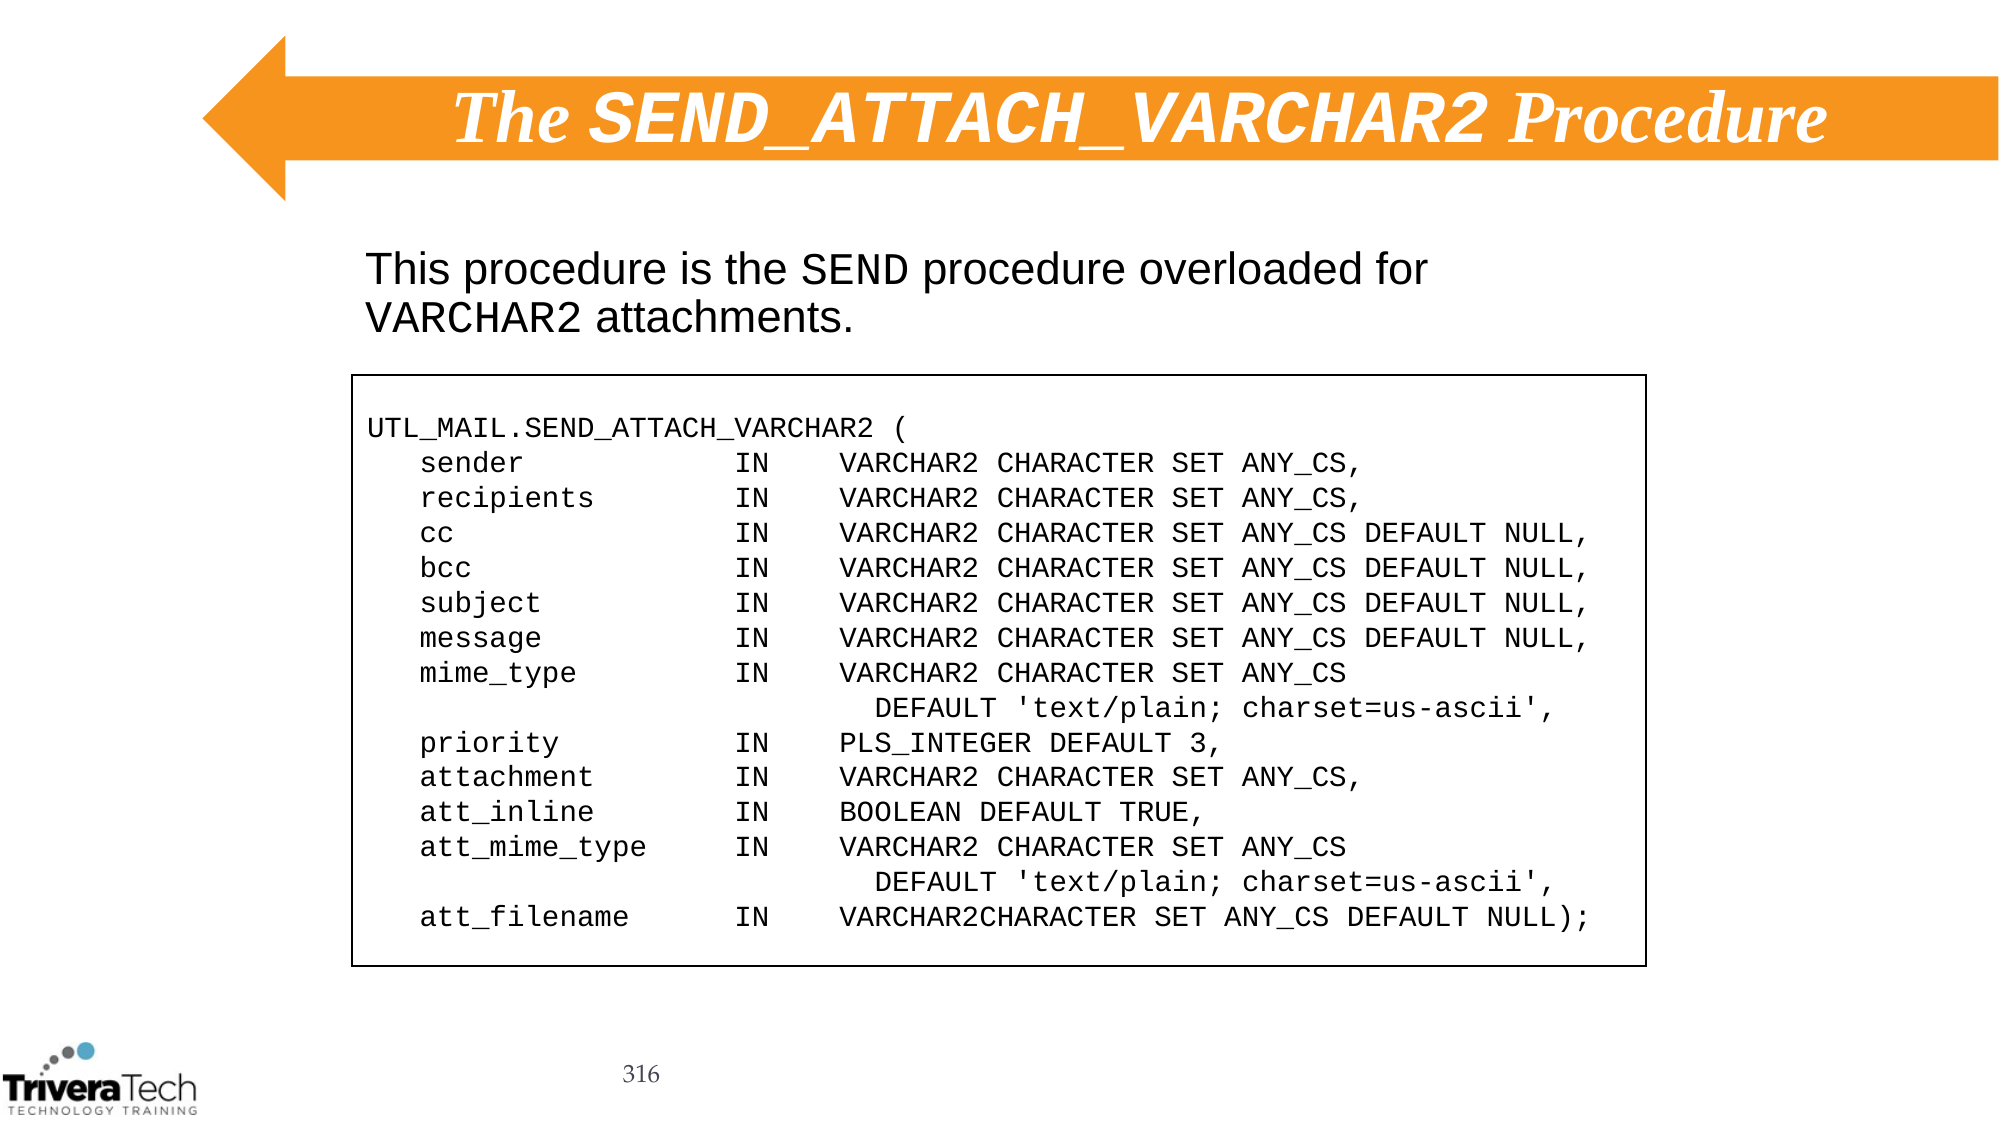

# The SEND_ATTACH_VARCHAR2 Procedure
This procedure is the SEND procedure overloaded for VARCHAR2 attachments.
UTL_MAIL.SEND_ATTACH_VARCHAR2 (
   sender            IN    VARCHAR2 CHARACTER SET ANY_CS,
   recipients        IN    VARCHAR2 CHARACTER SET ANY_CS,
   cc                IN    VARCHAR2 CHARACTER SET ANY_CS DEFAULT NULL,
   bcc               IN    VARCHAR2 CHARACTER SET ANY_CS DEFAULT NULL,
   subject           IN    VARCHAR2 CHARACTER SET ANY_CS DEFAULT NULL,
   message           IN    VARCHAR2 CHARACTER SET ANY_CS DEFAULT NULL,
   mime_type         IN    VARCHAR2 CHARACTER SET ANY_CS
                             DEFAULT 'text/plain; charset=us-ascii',
   priority          IN    PLS_INTEGER DEFAULT 3,
   attachment        IN    VARCHAR2 CHARACTER SET ANY_CS,
   att_inline        IN    BOOLEAN DEFAULT TRUE,
   att_mime_type     IN    VARCHAR2 CHARACTER SET ANY_CS
                             DEFAULT 'text/plain; charset=us-ascii',
   att_filename      IN    VARCHAR2CHARACTER SET ANY_CS DEFAULT NULL);
316